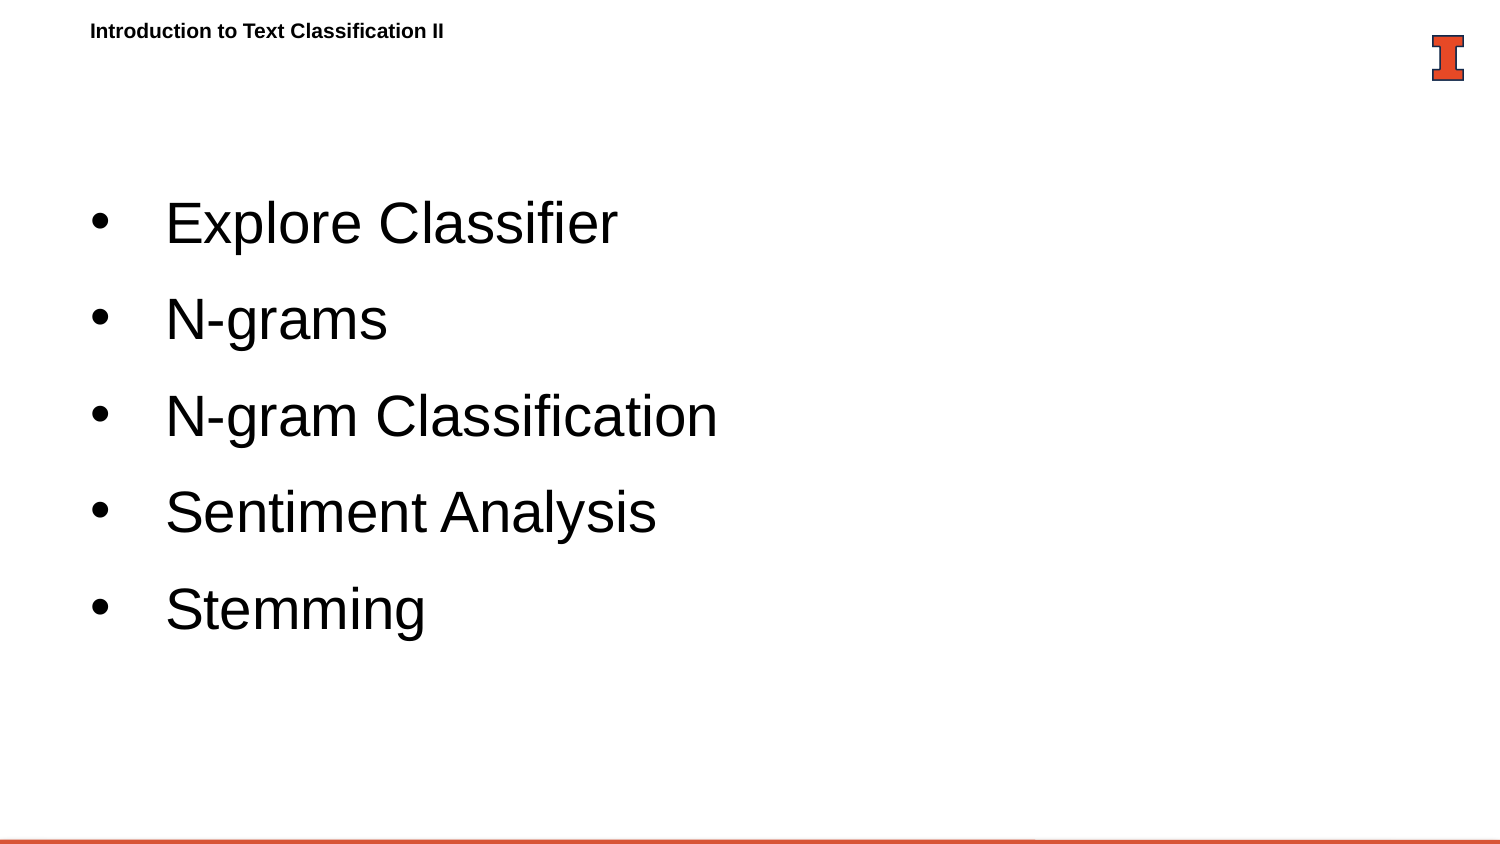

# Introduction to Text Classification II
Explore Classifier
N-grams
N-gram Classification
Sentiment Analysis
Stemming